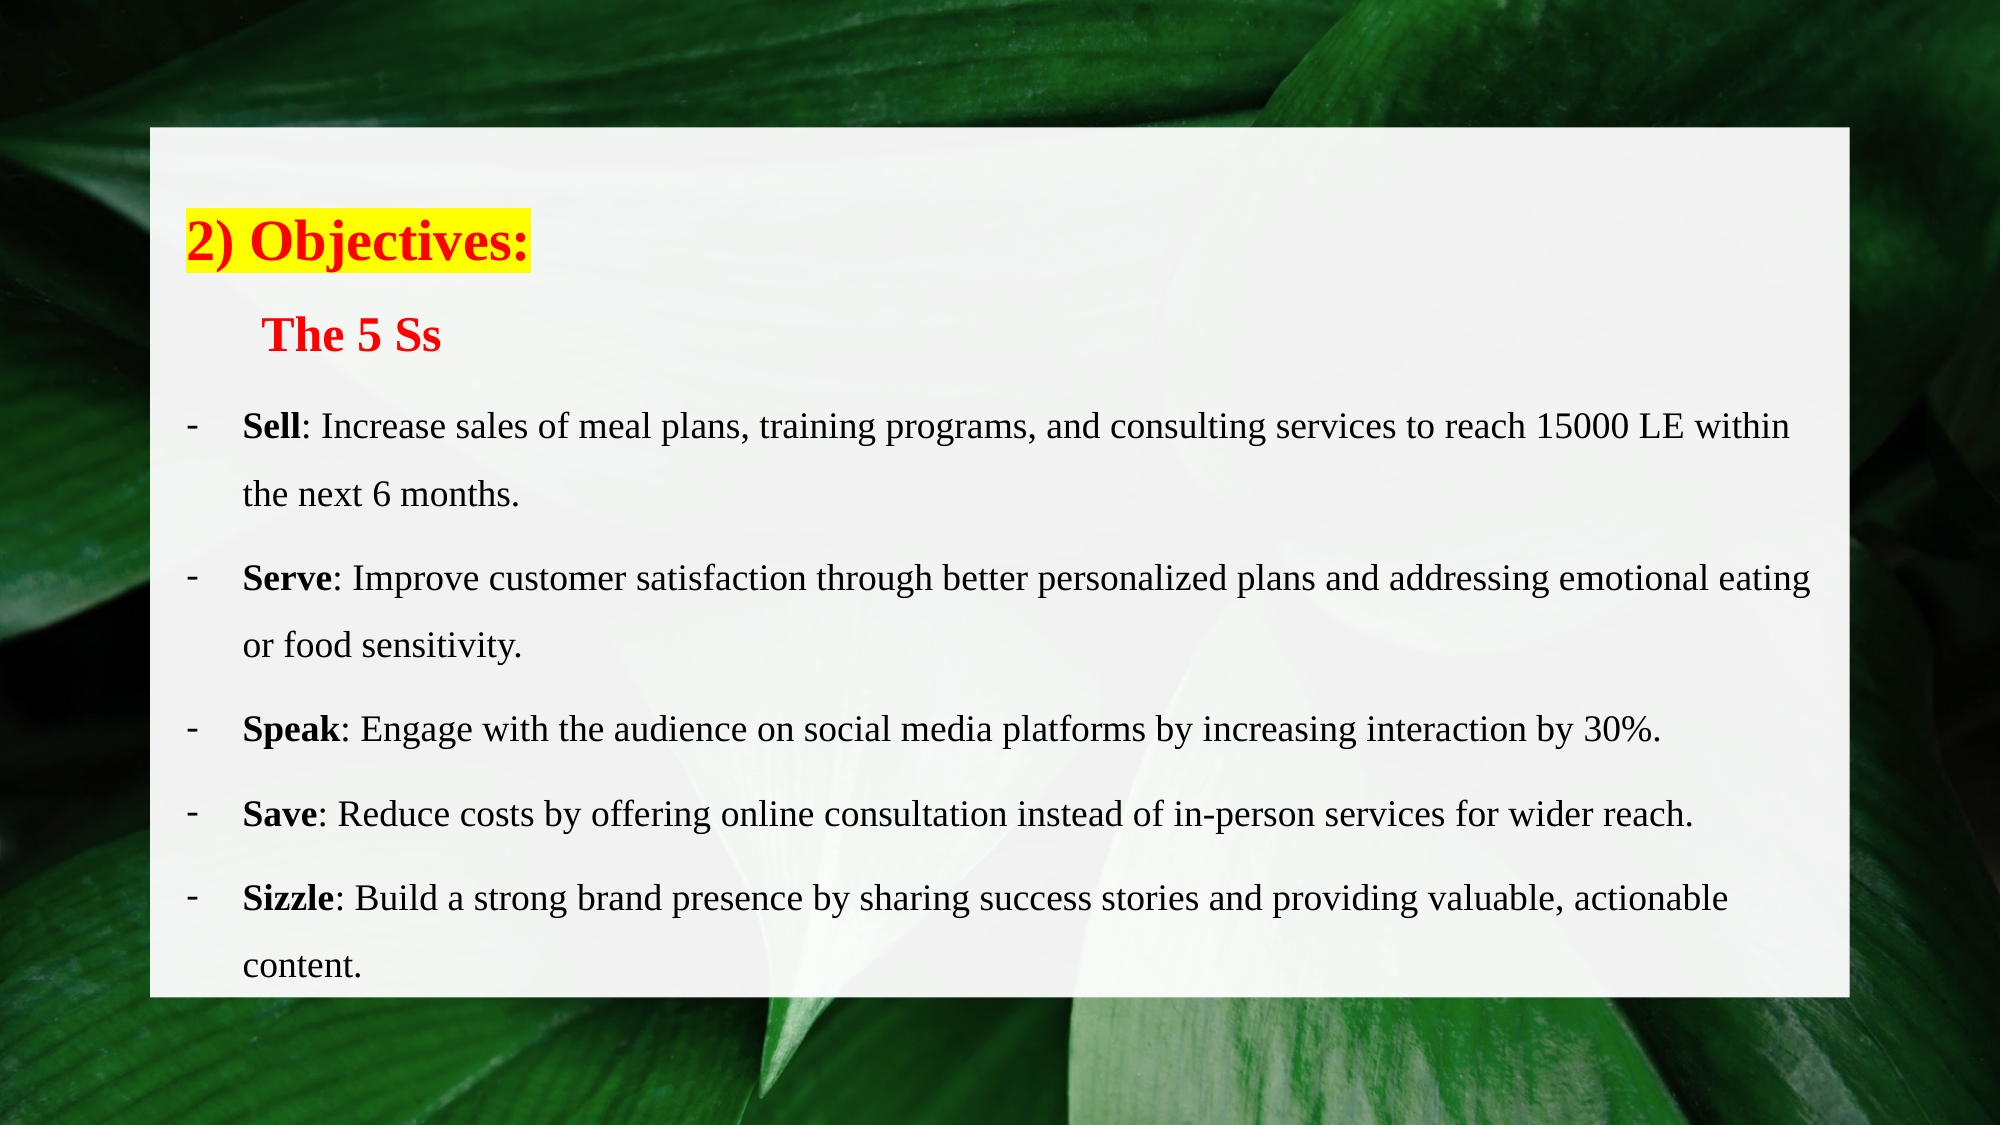

2) Objectives:
The 5 Ss
Sell: Increase sales of meal plans, training programs, and consulting services to reach 15000 LE within the next 6 months.
Serve: Improve customer satisfaction through better personalized plans and addressing emotional eating or food sensitivity.
Speak: Engage with the audience on social media platforms by increasing interaction by 30%.
Save: Reduce costs by offering online consultation instead of in-person services for wider reach.
Sizzle: Build a strong brand presence by sharing success stories and providing valuable, actionable content.